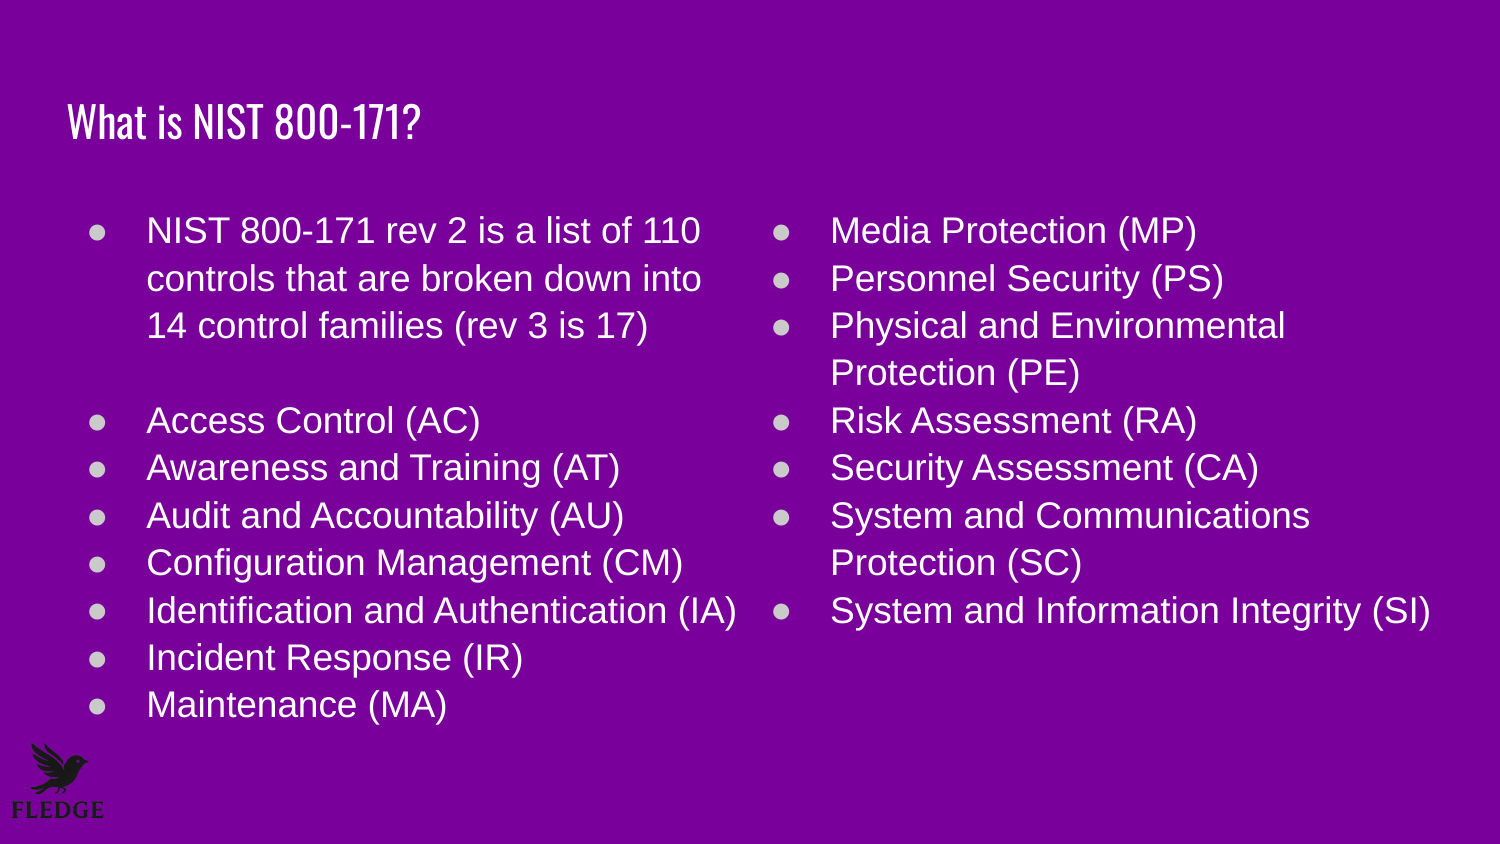

# What is NIST 800-171?
NIST 800-171 rev 2 is a list of 110 controls that are broken down into 14 control families (rev 3 is 17)

Access Control (AC)
Awareness and Training (AT)
Audit and Accountability (AU)
Configuration Management (CM)
Identification and Authentication (IA)
Incident Response (IR)
Maintenance (MA)
Media Protection (MP)
Personnel Security (PS)
Physical and Environmental Protection (PE)
Risk Assessment (RA)
Security Assessment (CA)
System and Communications Protection (SC)
System and Information Integrity (SI)